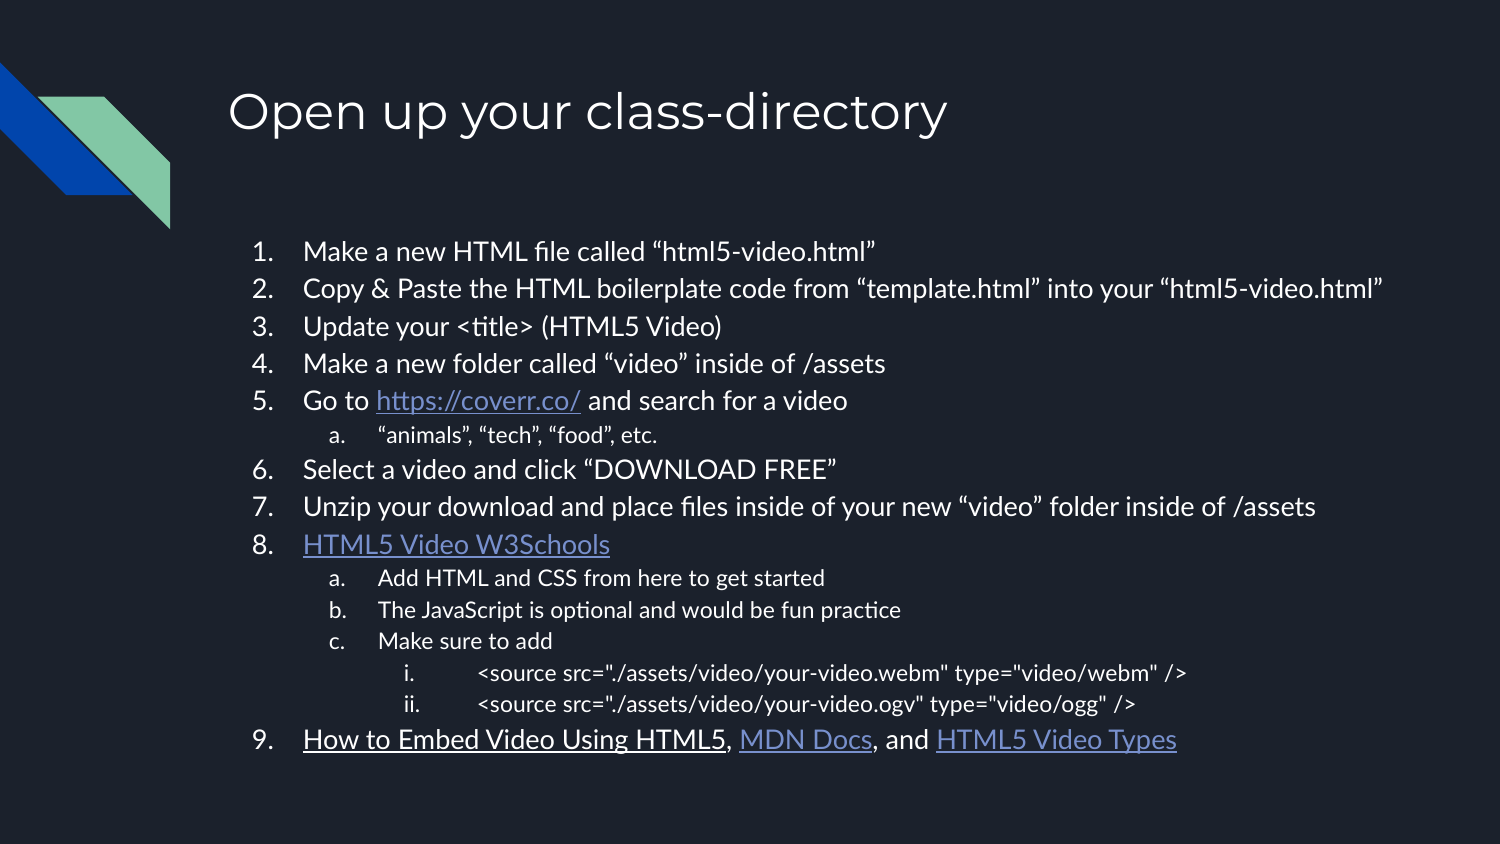

# Open up your class-directory
Make a new HTML file called “html5-video.html”
Copy & Paste the HTML boilerplate code from “template.html” into your “html5-video.html”
Update your <title> (HTML5 Video)
Make a new folder called “video” inside of /assets
Go to https://coverr.co/ and search for a video
“animals”, “tech”, “food”, etc.
Select a video and click “DOWNLOAD FREE”
Unzip your download and place files inside of your new “video” folder inside of /assets
HTML5 Video W3Schools
Add HTML and CSS from here to get started
The JavaScript is optional and would be fun practice
Make sure to add
    <source src="./assets/video/your-video.webm" type="video/webm" />
    <source src="./assets/video/your-video.ogv" type="video/ogg" />
How to Embed Video Using HTML5, MDN Docs, and HTML5 Video Types